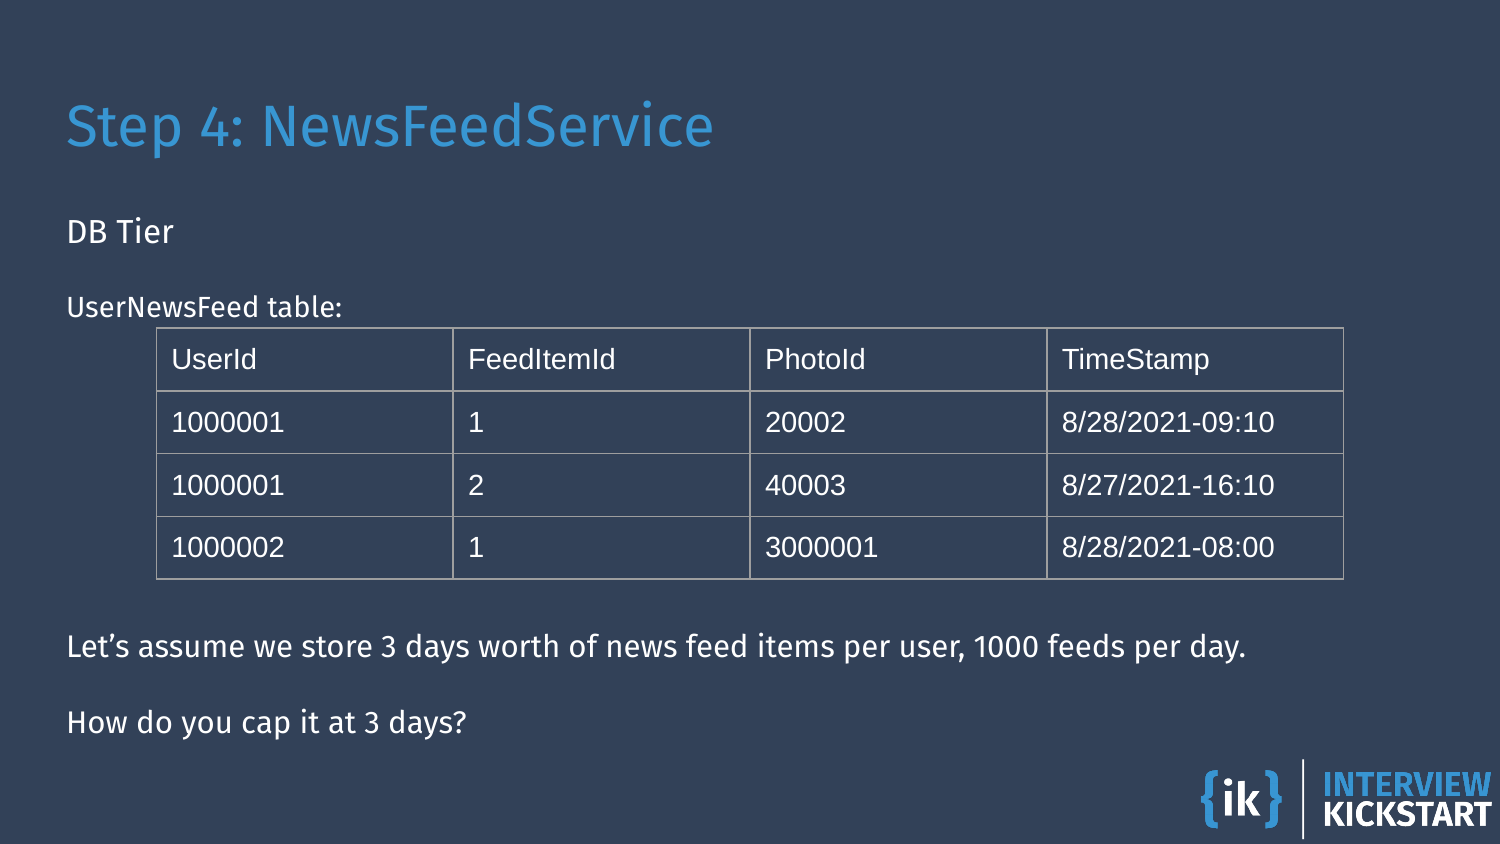

# Step 4: NewsFeedService
DB Tier
UserNewsFeed table:

Let’s assume we store 3 days worth of news feed items per user, 1000 feeds per day.
How do you cap it at 3 days?
| UserId | FeedItemId | PhotoId | TimeStamp |
| --- | --- | --- | --- |
| 1000001 | 1 | 20002 | 8/28/2021-09:10 |
| 1000001 | 2 | 40003 | 8/27/2021-16:10 |
| 1000002 | 1 | 3000001 | 8/28/2021-08:00 |